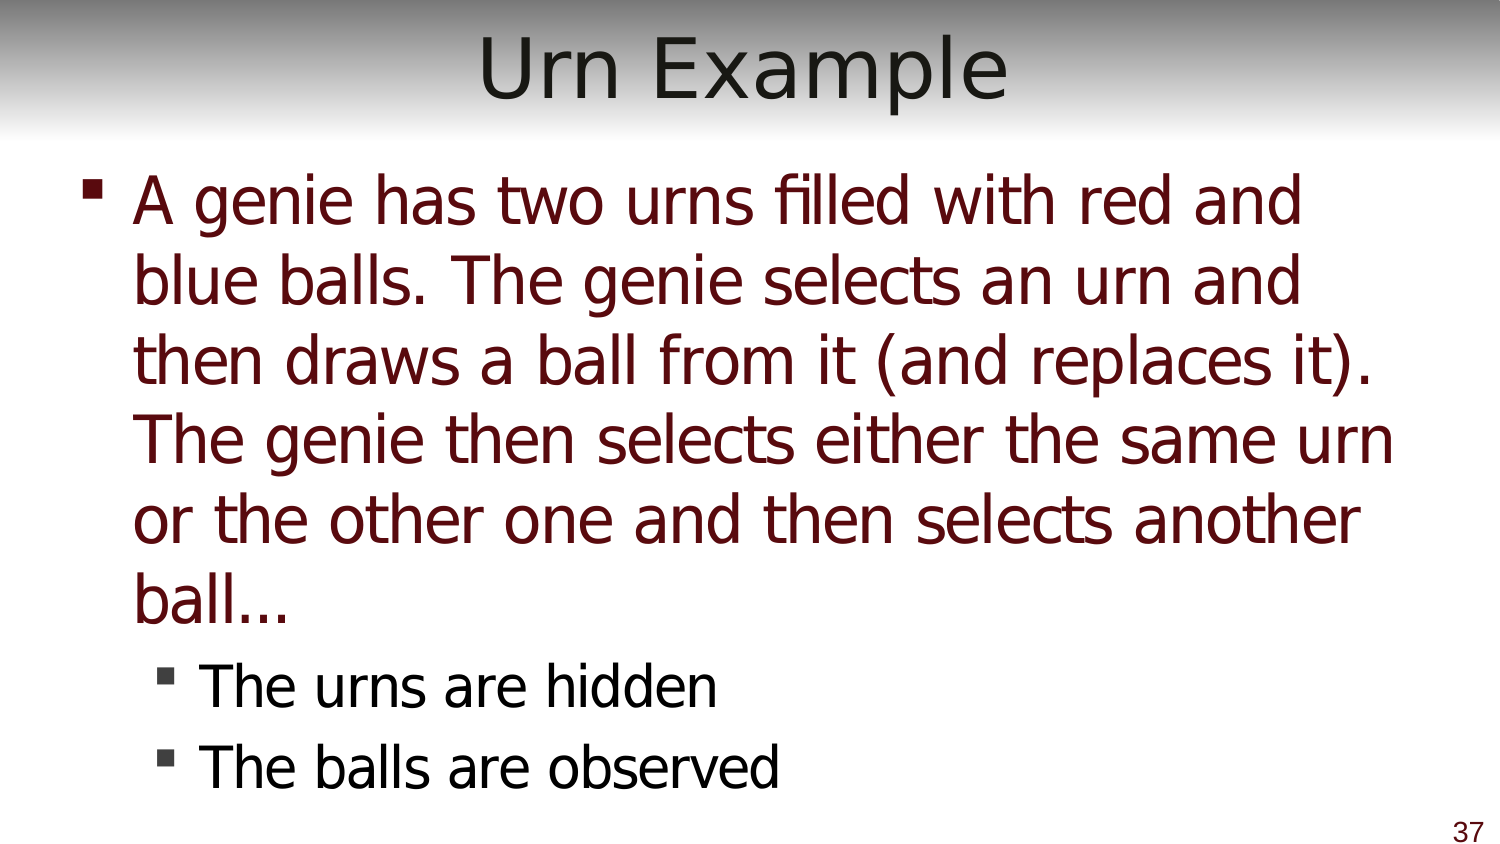

# Urn Example
A genie has two urns filled with red and blue balls. The genie selects an urn and then draws a ball from it (and replaces it). The genie then selects either the same urn or the other one and then selects another ball…
The urns are hidden
The balls are observed
37